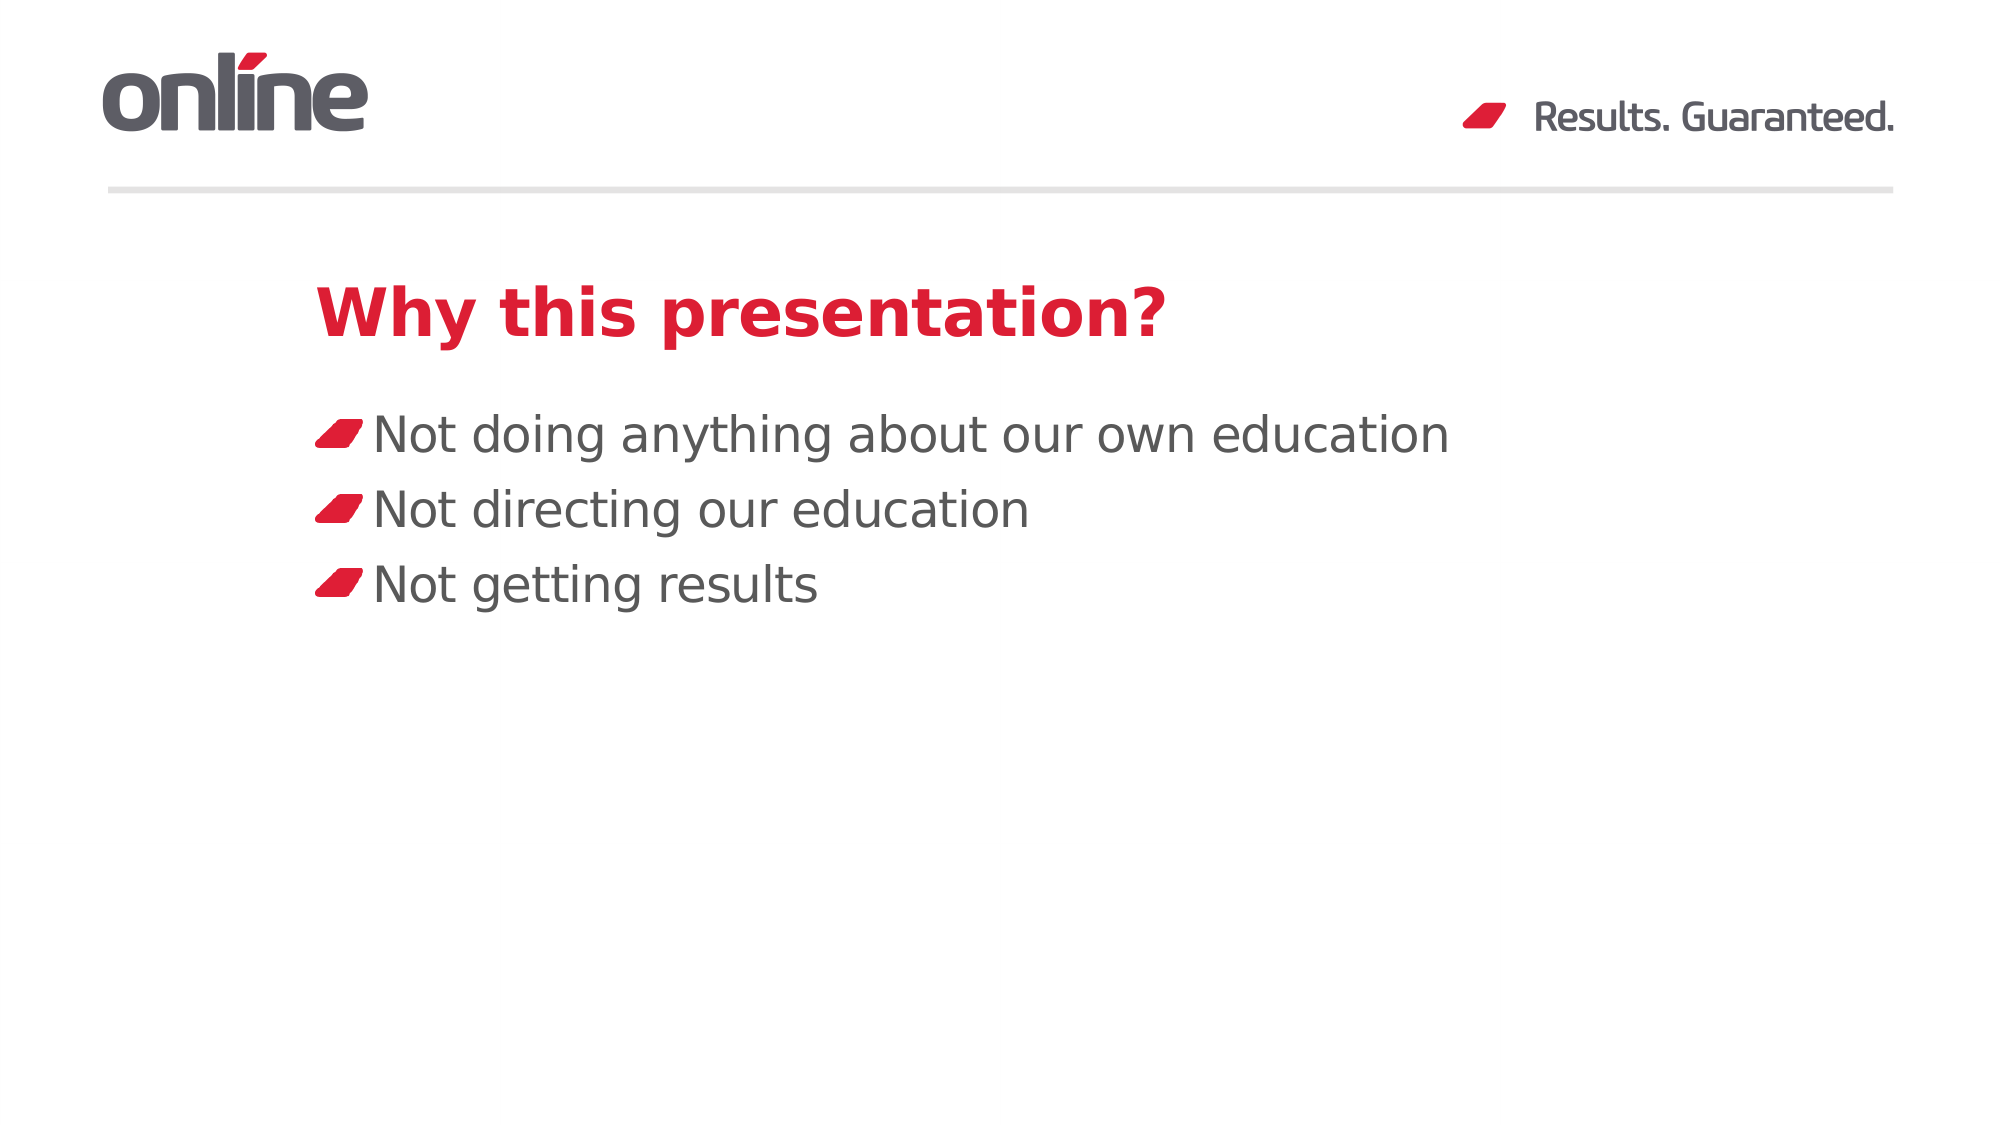

# Why this presentation?
Not doing anything about our own education
Not directing our education
Not getting results